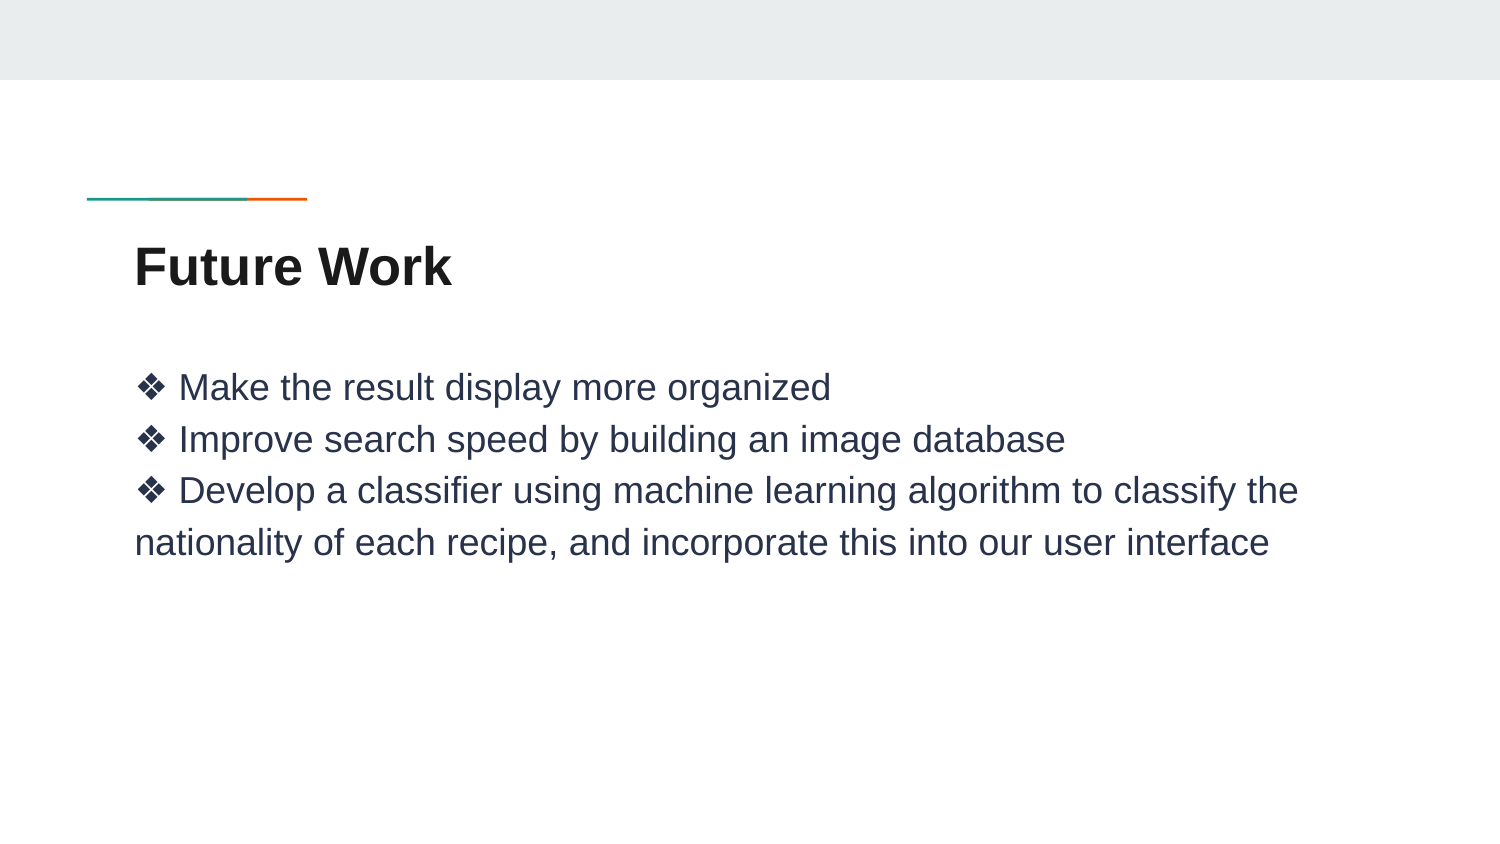

# Future Work
❖ Make the result display more organized
❖ Improve search speed by building an image database
❖ Develop a classifier using machine learning algorithm to classify the  nationality of each recipe, and incorporate this into our user interface